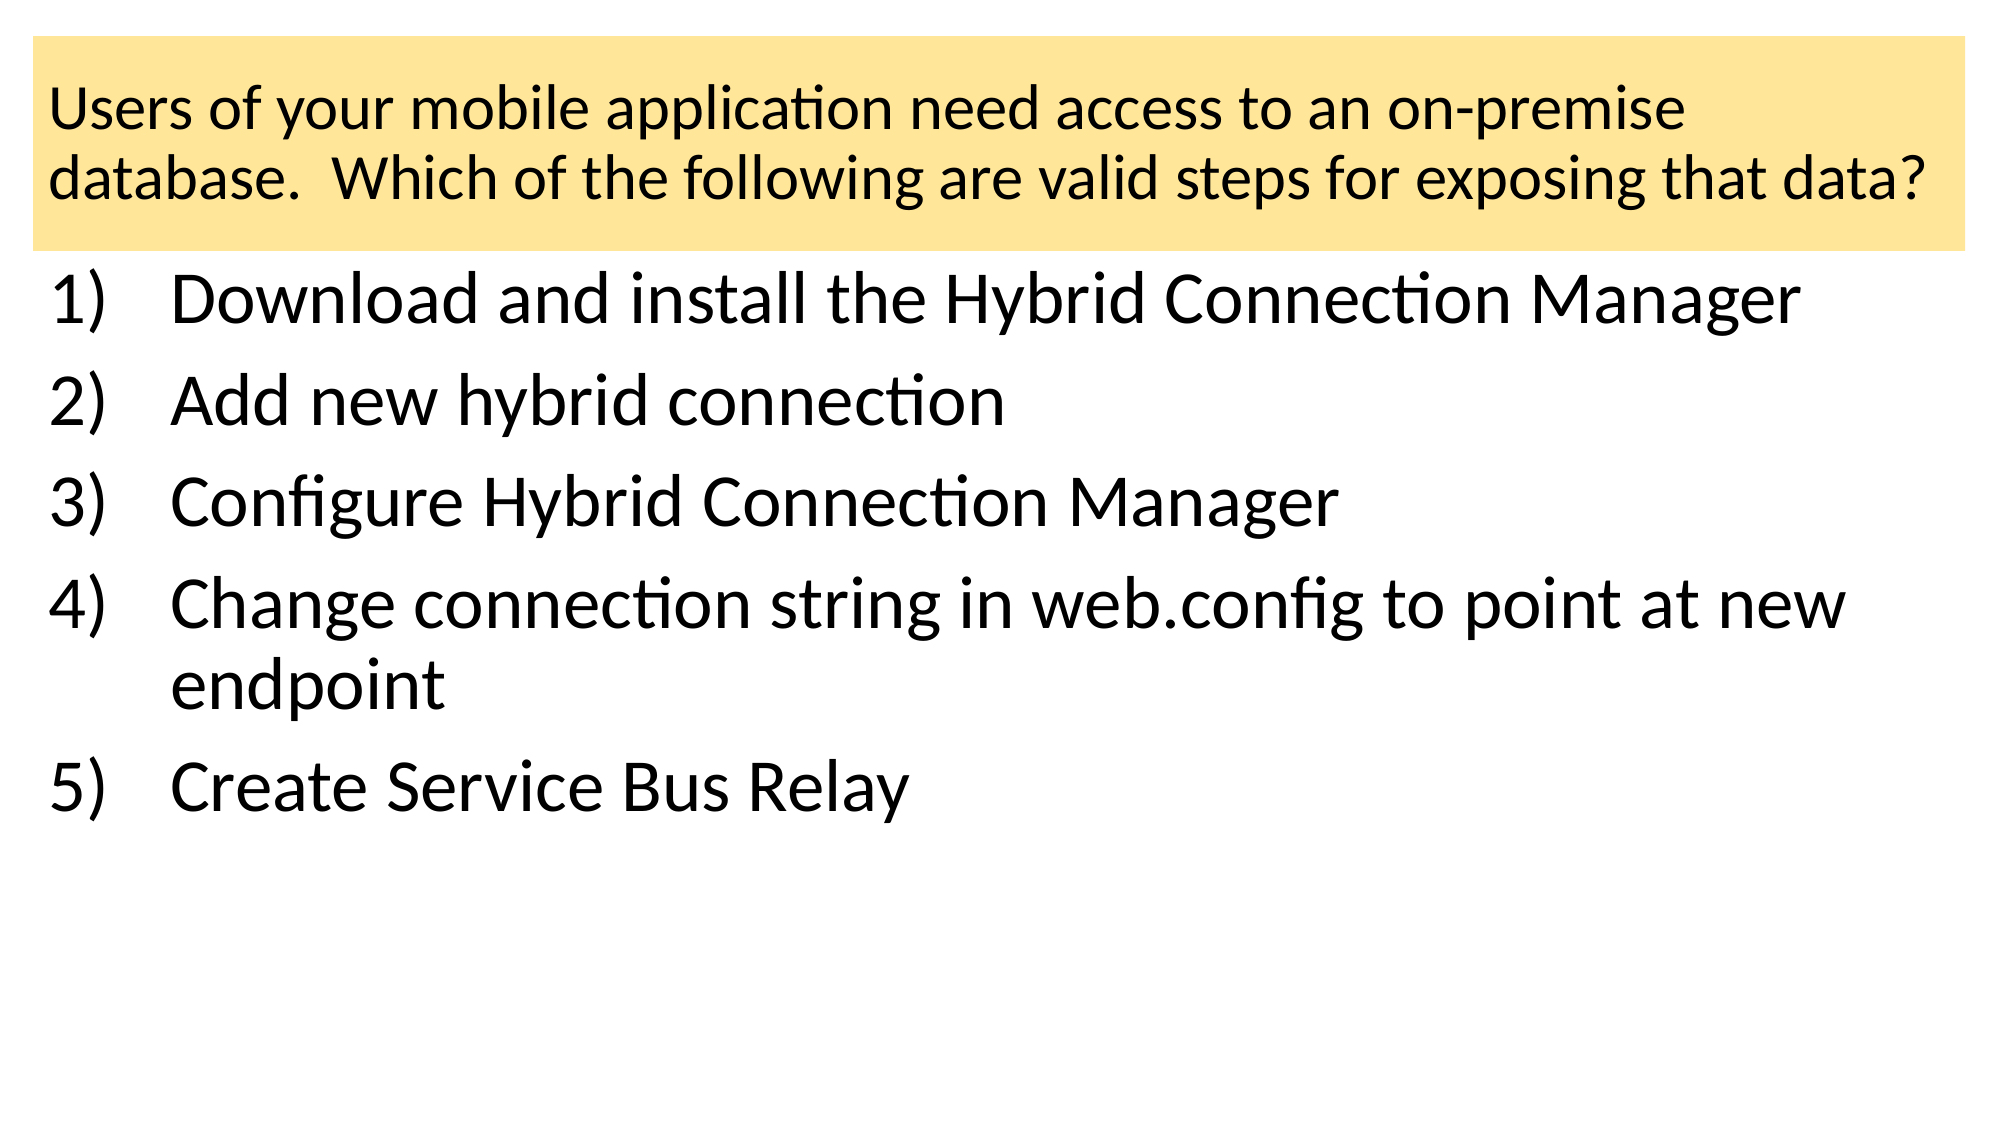

# Users of your mobile application need access to an on-premise database.  Which of the following are valid steps for exposing that data?
Download and install the Hybrid Connection Manager
Add new hybrid connection
Configure Hybrid Connection Manager
Change connection string in web.config to point at new endpoint
Create Service Bus Relay